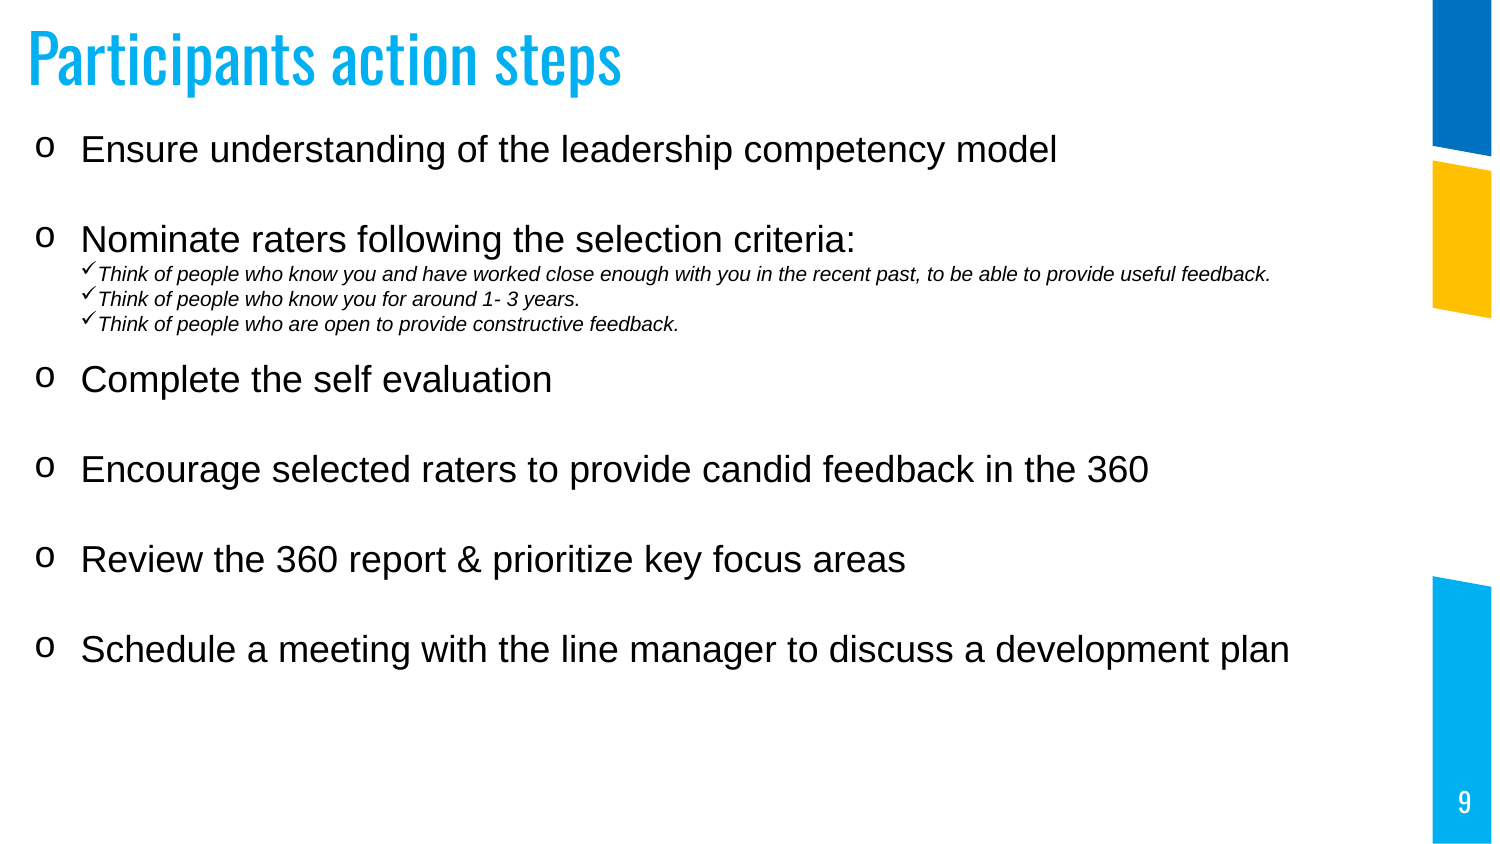

Participants action steps
Ensure understanding of the leadership competency model

Nominate raters following the selection criteria:
Think of people who know you and have worked close enough with you in the recent past, to be able to provide useful feedback.
Think of people who know you for around 1- 3 years.
Think of people who are open to provide constructive feedback.

Complete the self evaluation

Encourage selected raters to provide candid feedback in the 360

Review the 360 report & prioritize key focus areas

Schedule a meeting with the line manager to discuss a development plan

9